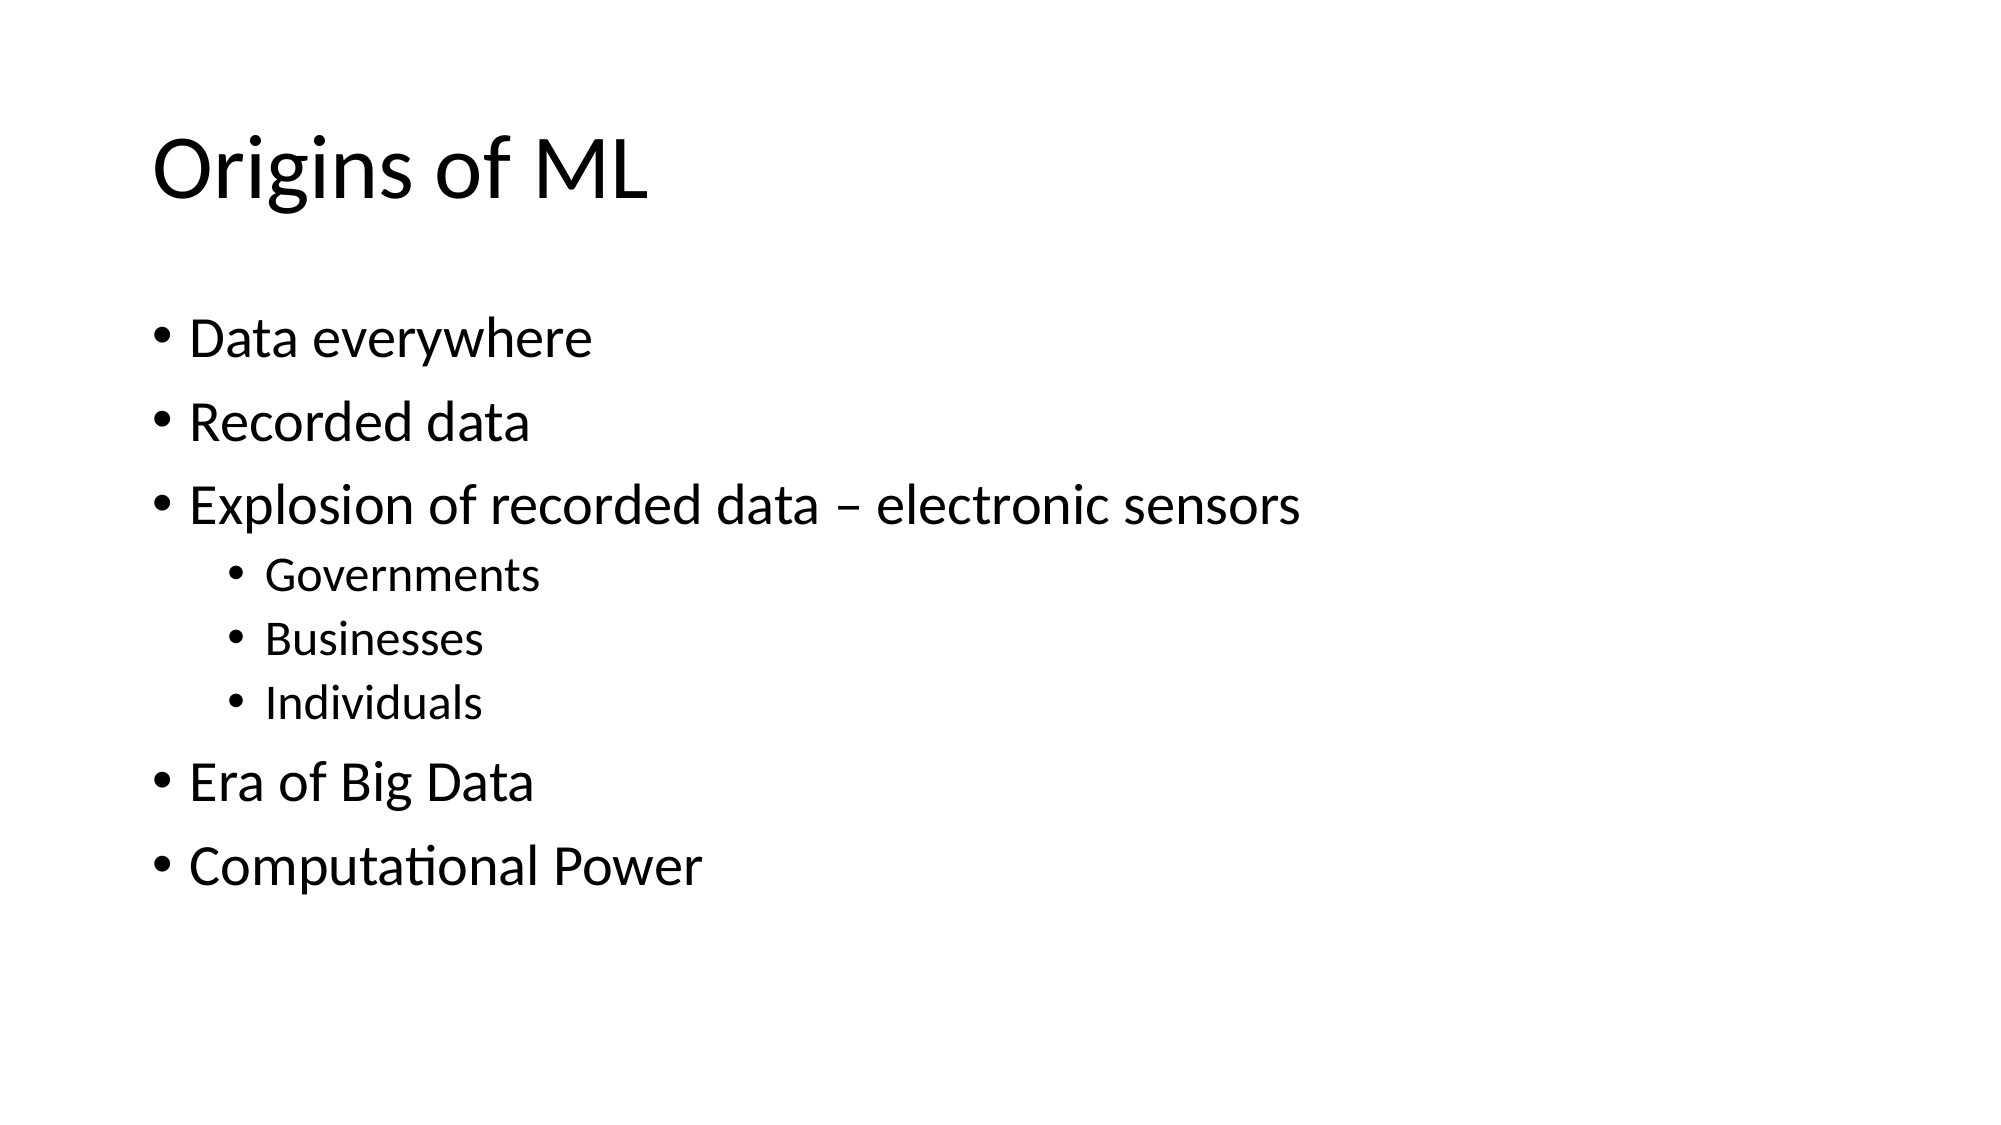

# Origins of ML
Data everywhere
Recorded data
Explosion of recorded data – electronic sensors
Governments
Businesses
Individuals
Era of Big Data
Computational Power